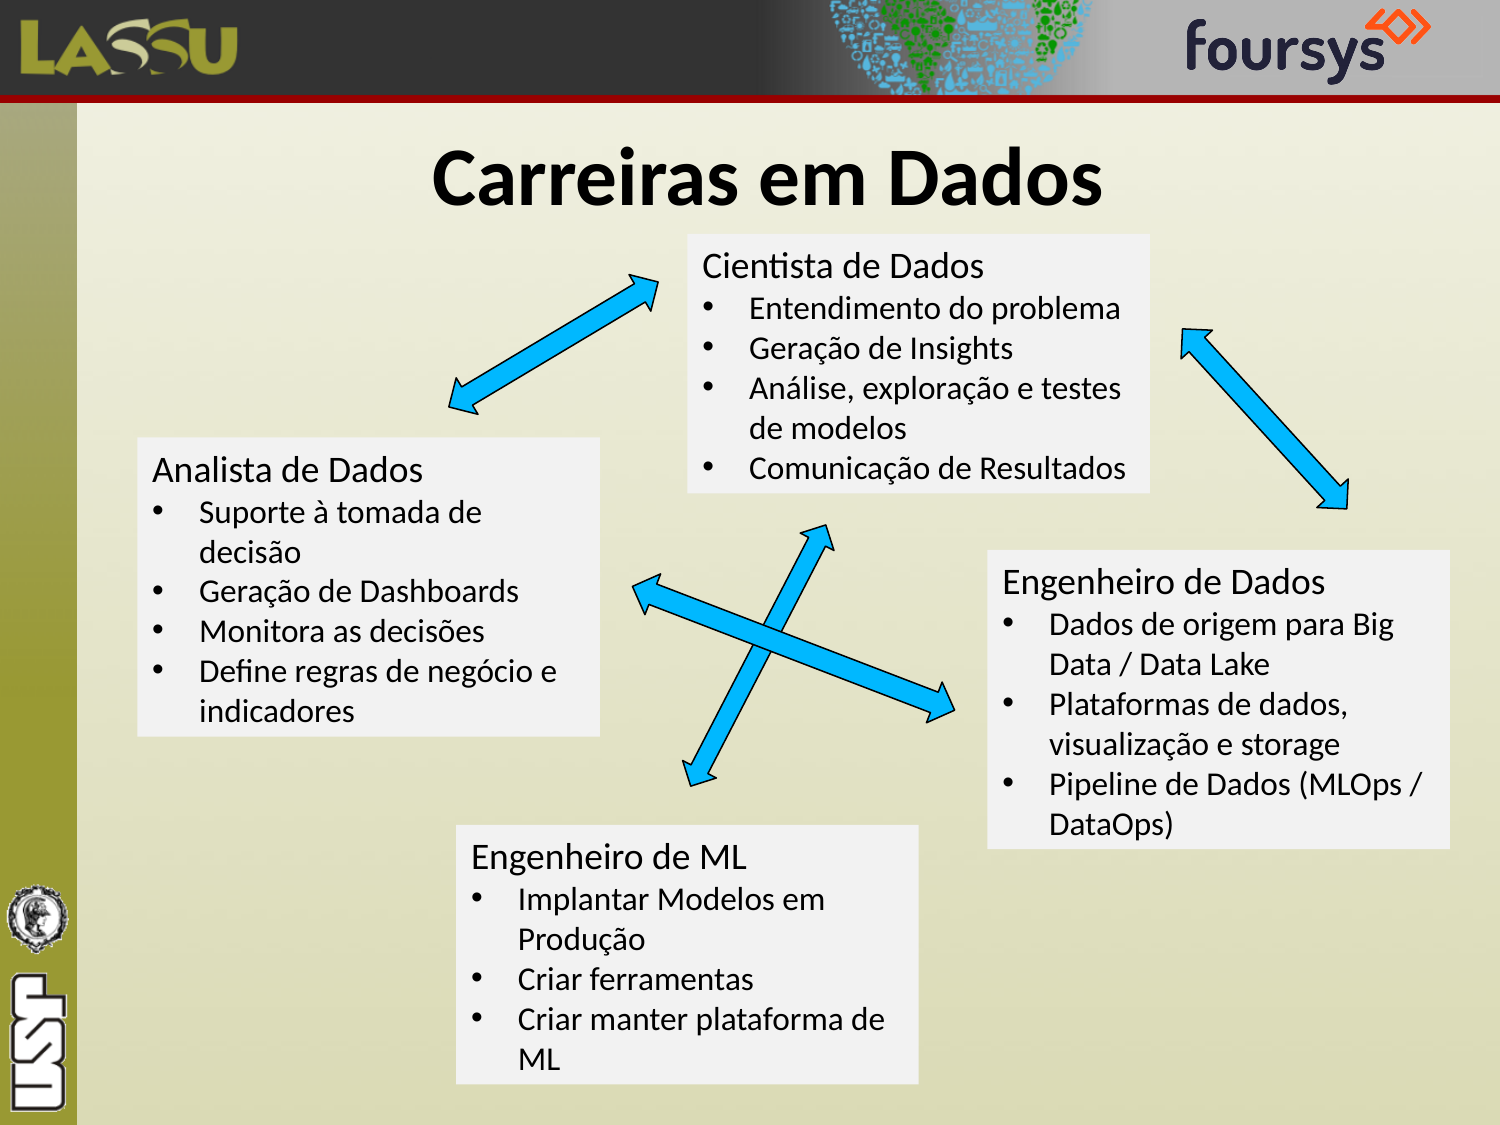

# Carreiras em Dados
Cientista de Dados
Entendimento do problema
Geração de Insights
Análise, exploração e testes de modelos
Comunicação de Resultados

Analista de Dados
Suporte à tomada de decisão
Geração de Dashboards
Monitora as decisões
Define regras de negócio e indicadores
Engenheiro de Dados
Dados de origem para Big Data / Data Lake
Plataformas de dados, visualização e storage
Pipeline de Dados (MLOps / DataOps)

Engenheiro de ML
Implantar Modelos em Produção
Criar ferramentas
Criar manter plataforma de ML